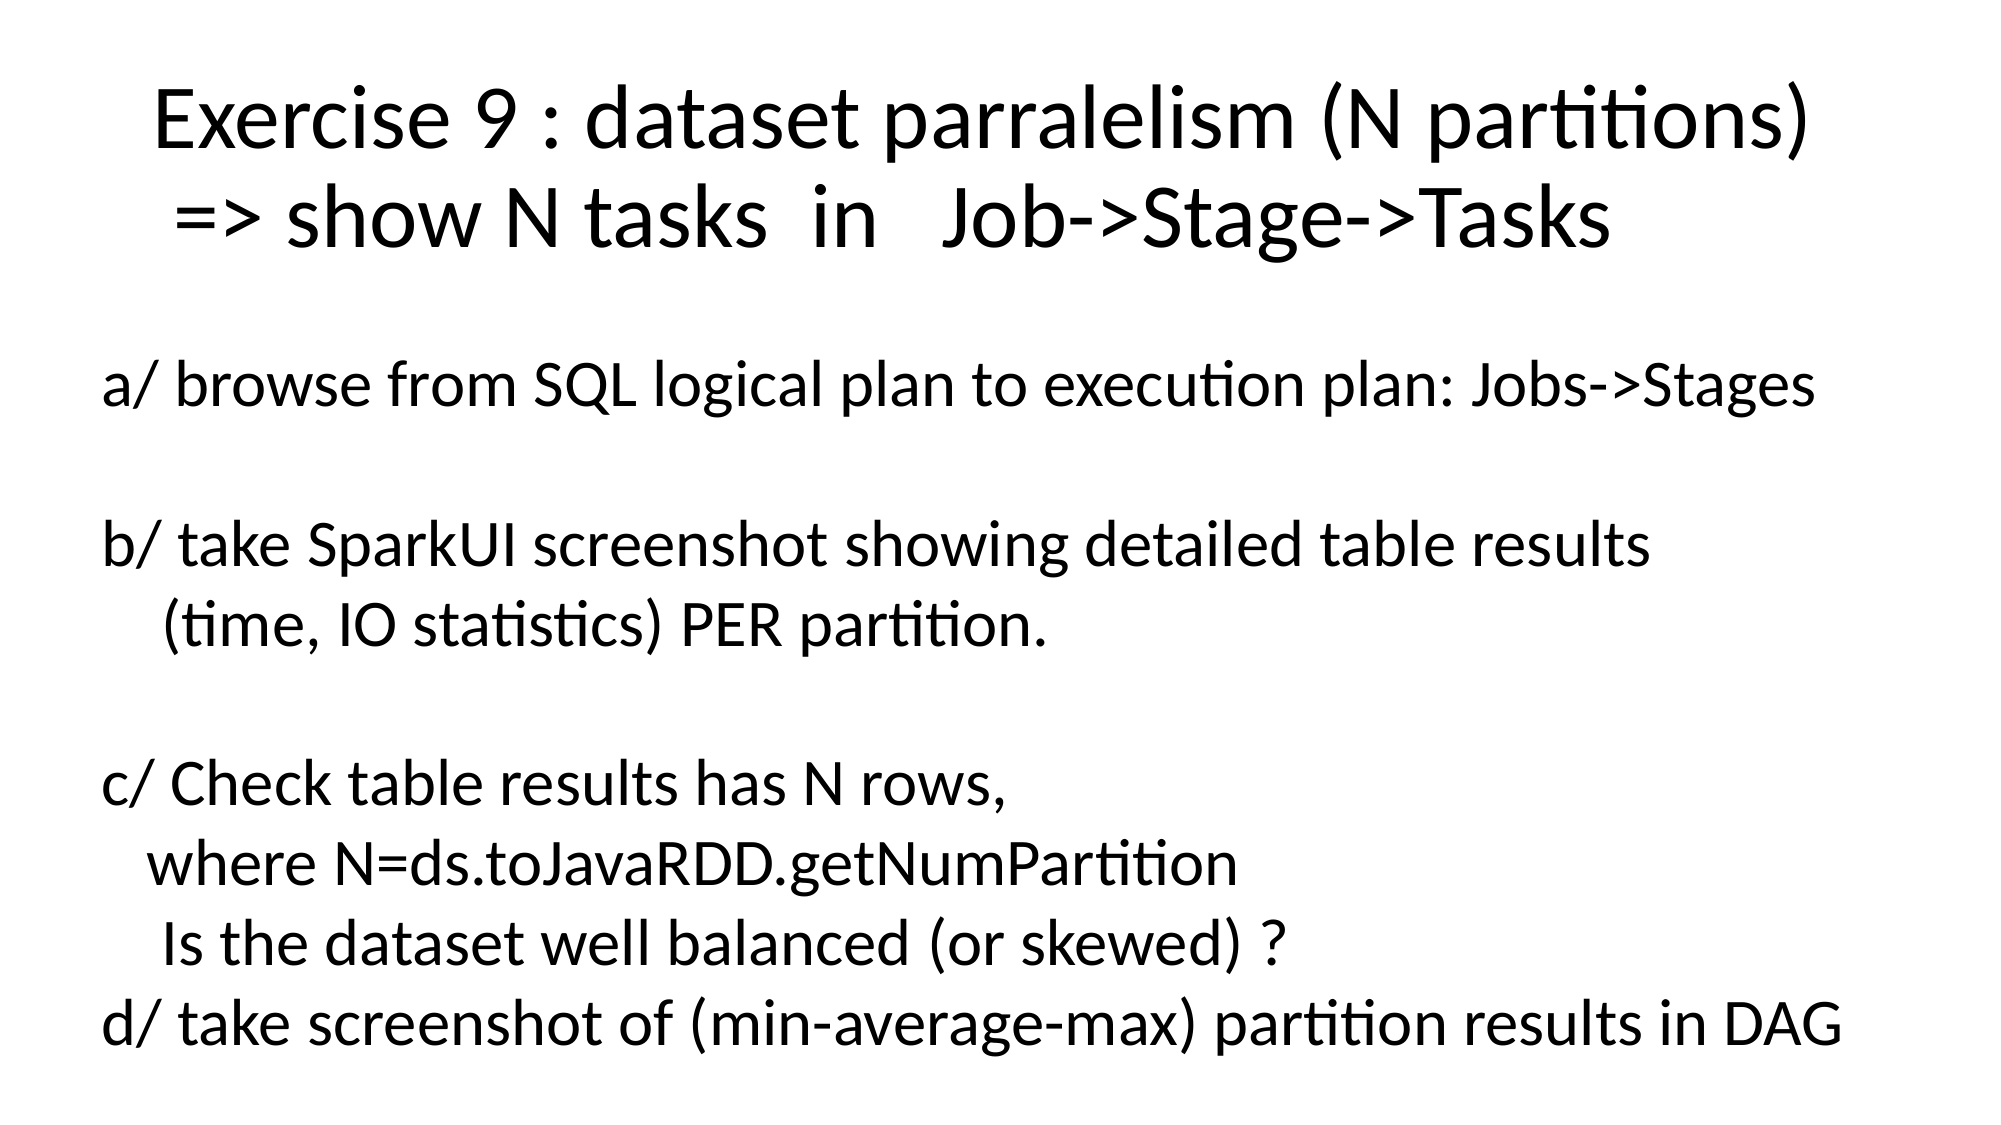

# Exercise 9 : dataset parralelism (N partitions) => show N tasks  in   Job->Stage->Tasks
a/ browse from SQL logical plan to execution plan: Jobs->Stages

b/ take SparkUI screenshot showing detailed table results
    (time, IO statistics) PER partition.
c/ Check table results has N rows,
   where N=ds.toJavaRDD.getNumPartition
    Is the dataset well balanced (or skewed) ?
d/ take screenshot of (min-average-max) partition results in DAG